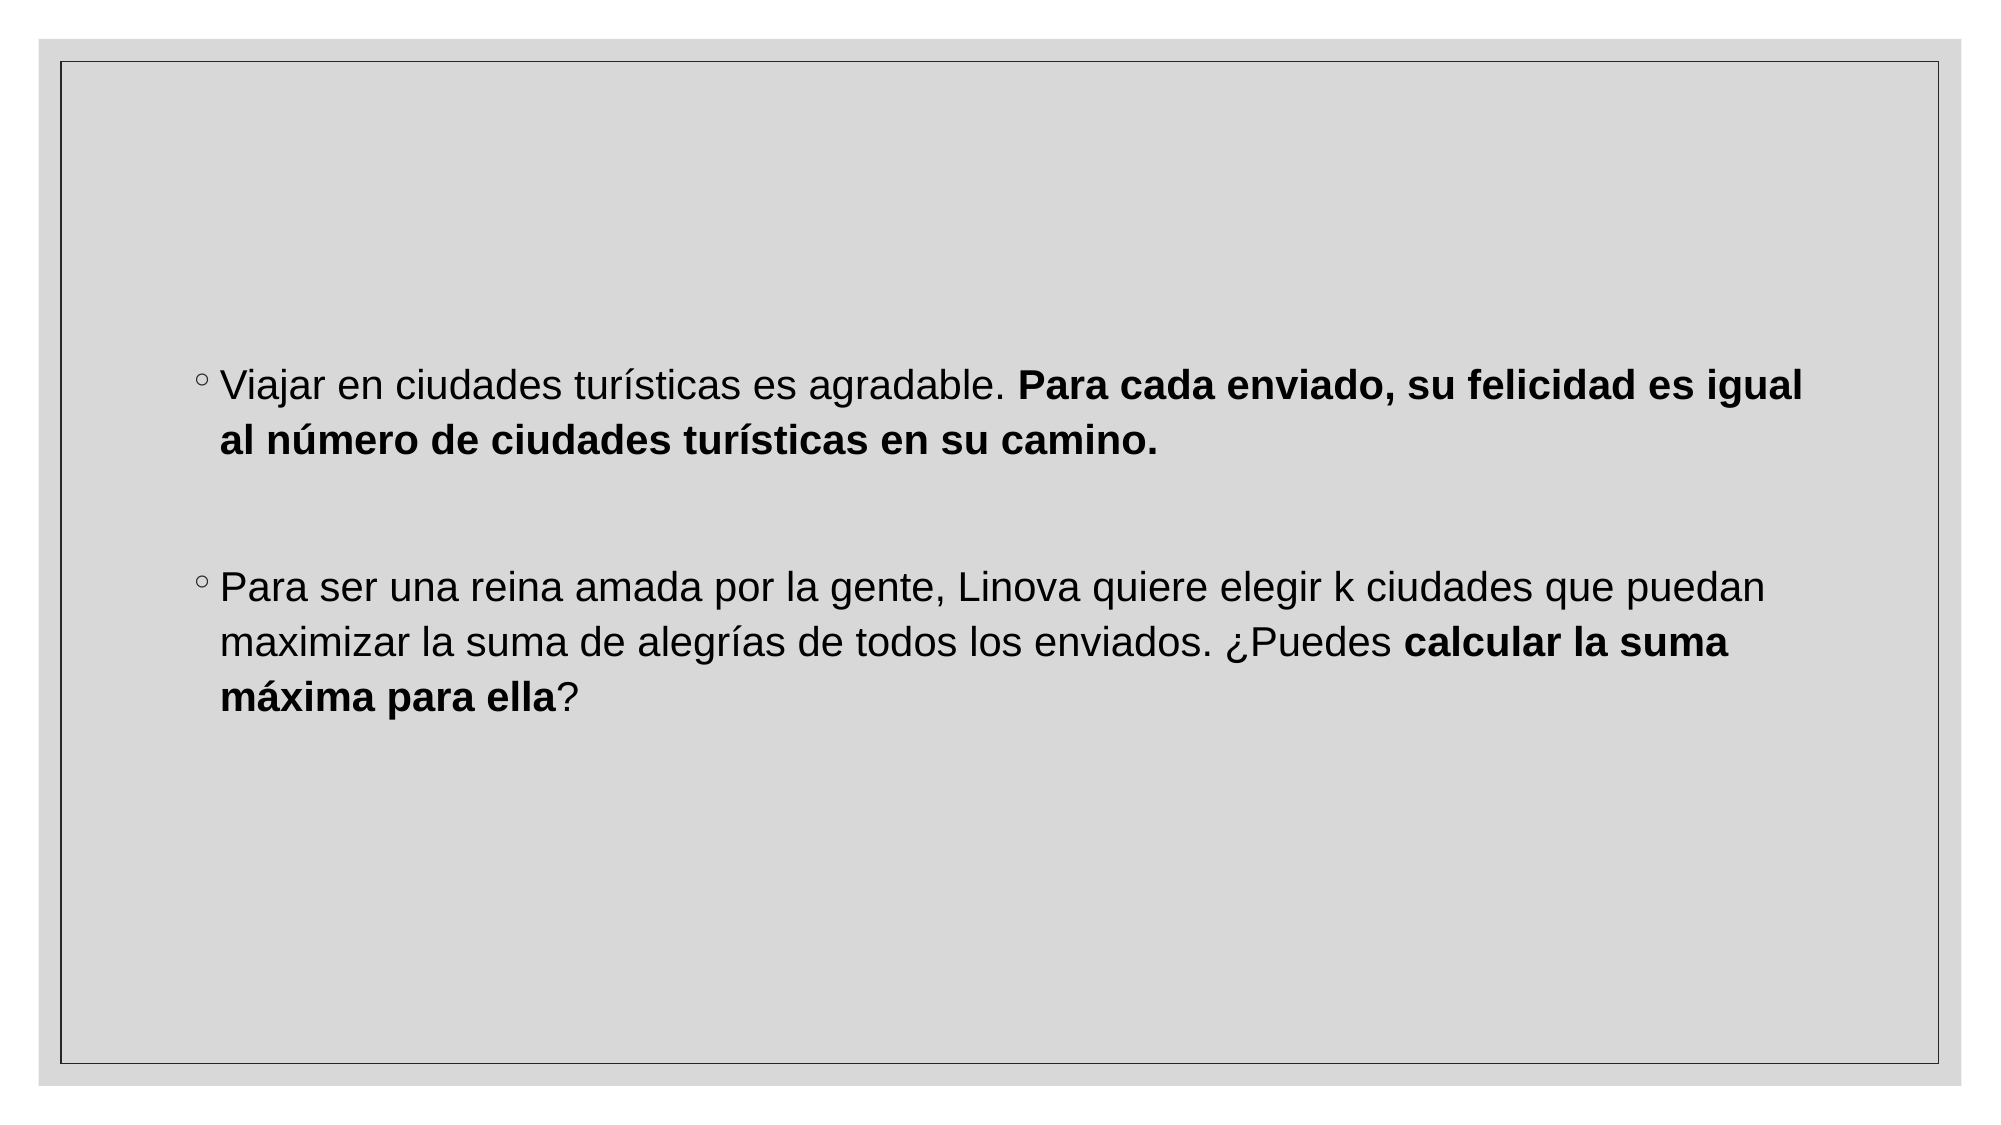

#
Viajar en ciudades turísticas es agradable. Para cada enviado, su felicidad es igual al número de ciudades turísticas en su camino.

Para ser una reina amada por la gente, Linova quiere elegir k ciudades que puedan maximizar la suma de alegrías de todos los enviados. ¿Puedes calcular la suma máxima para ella?